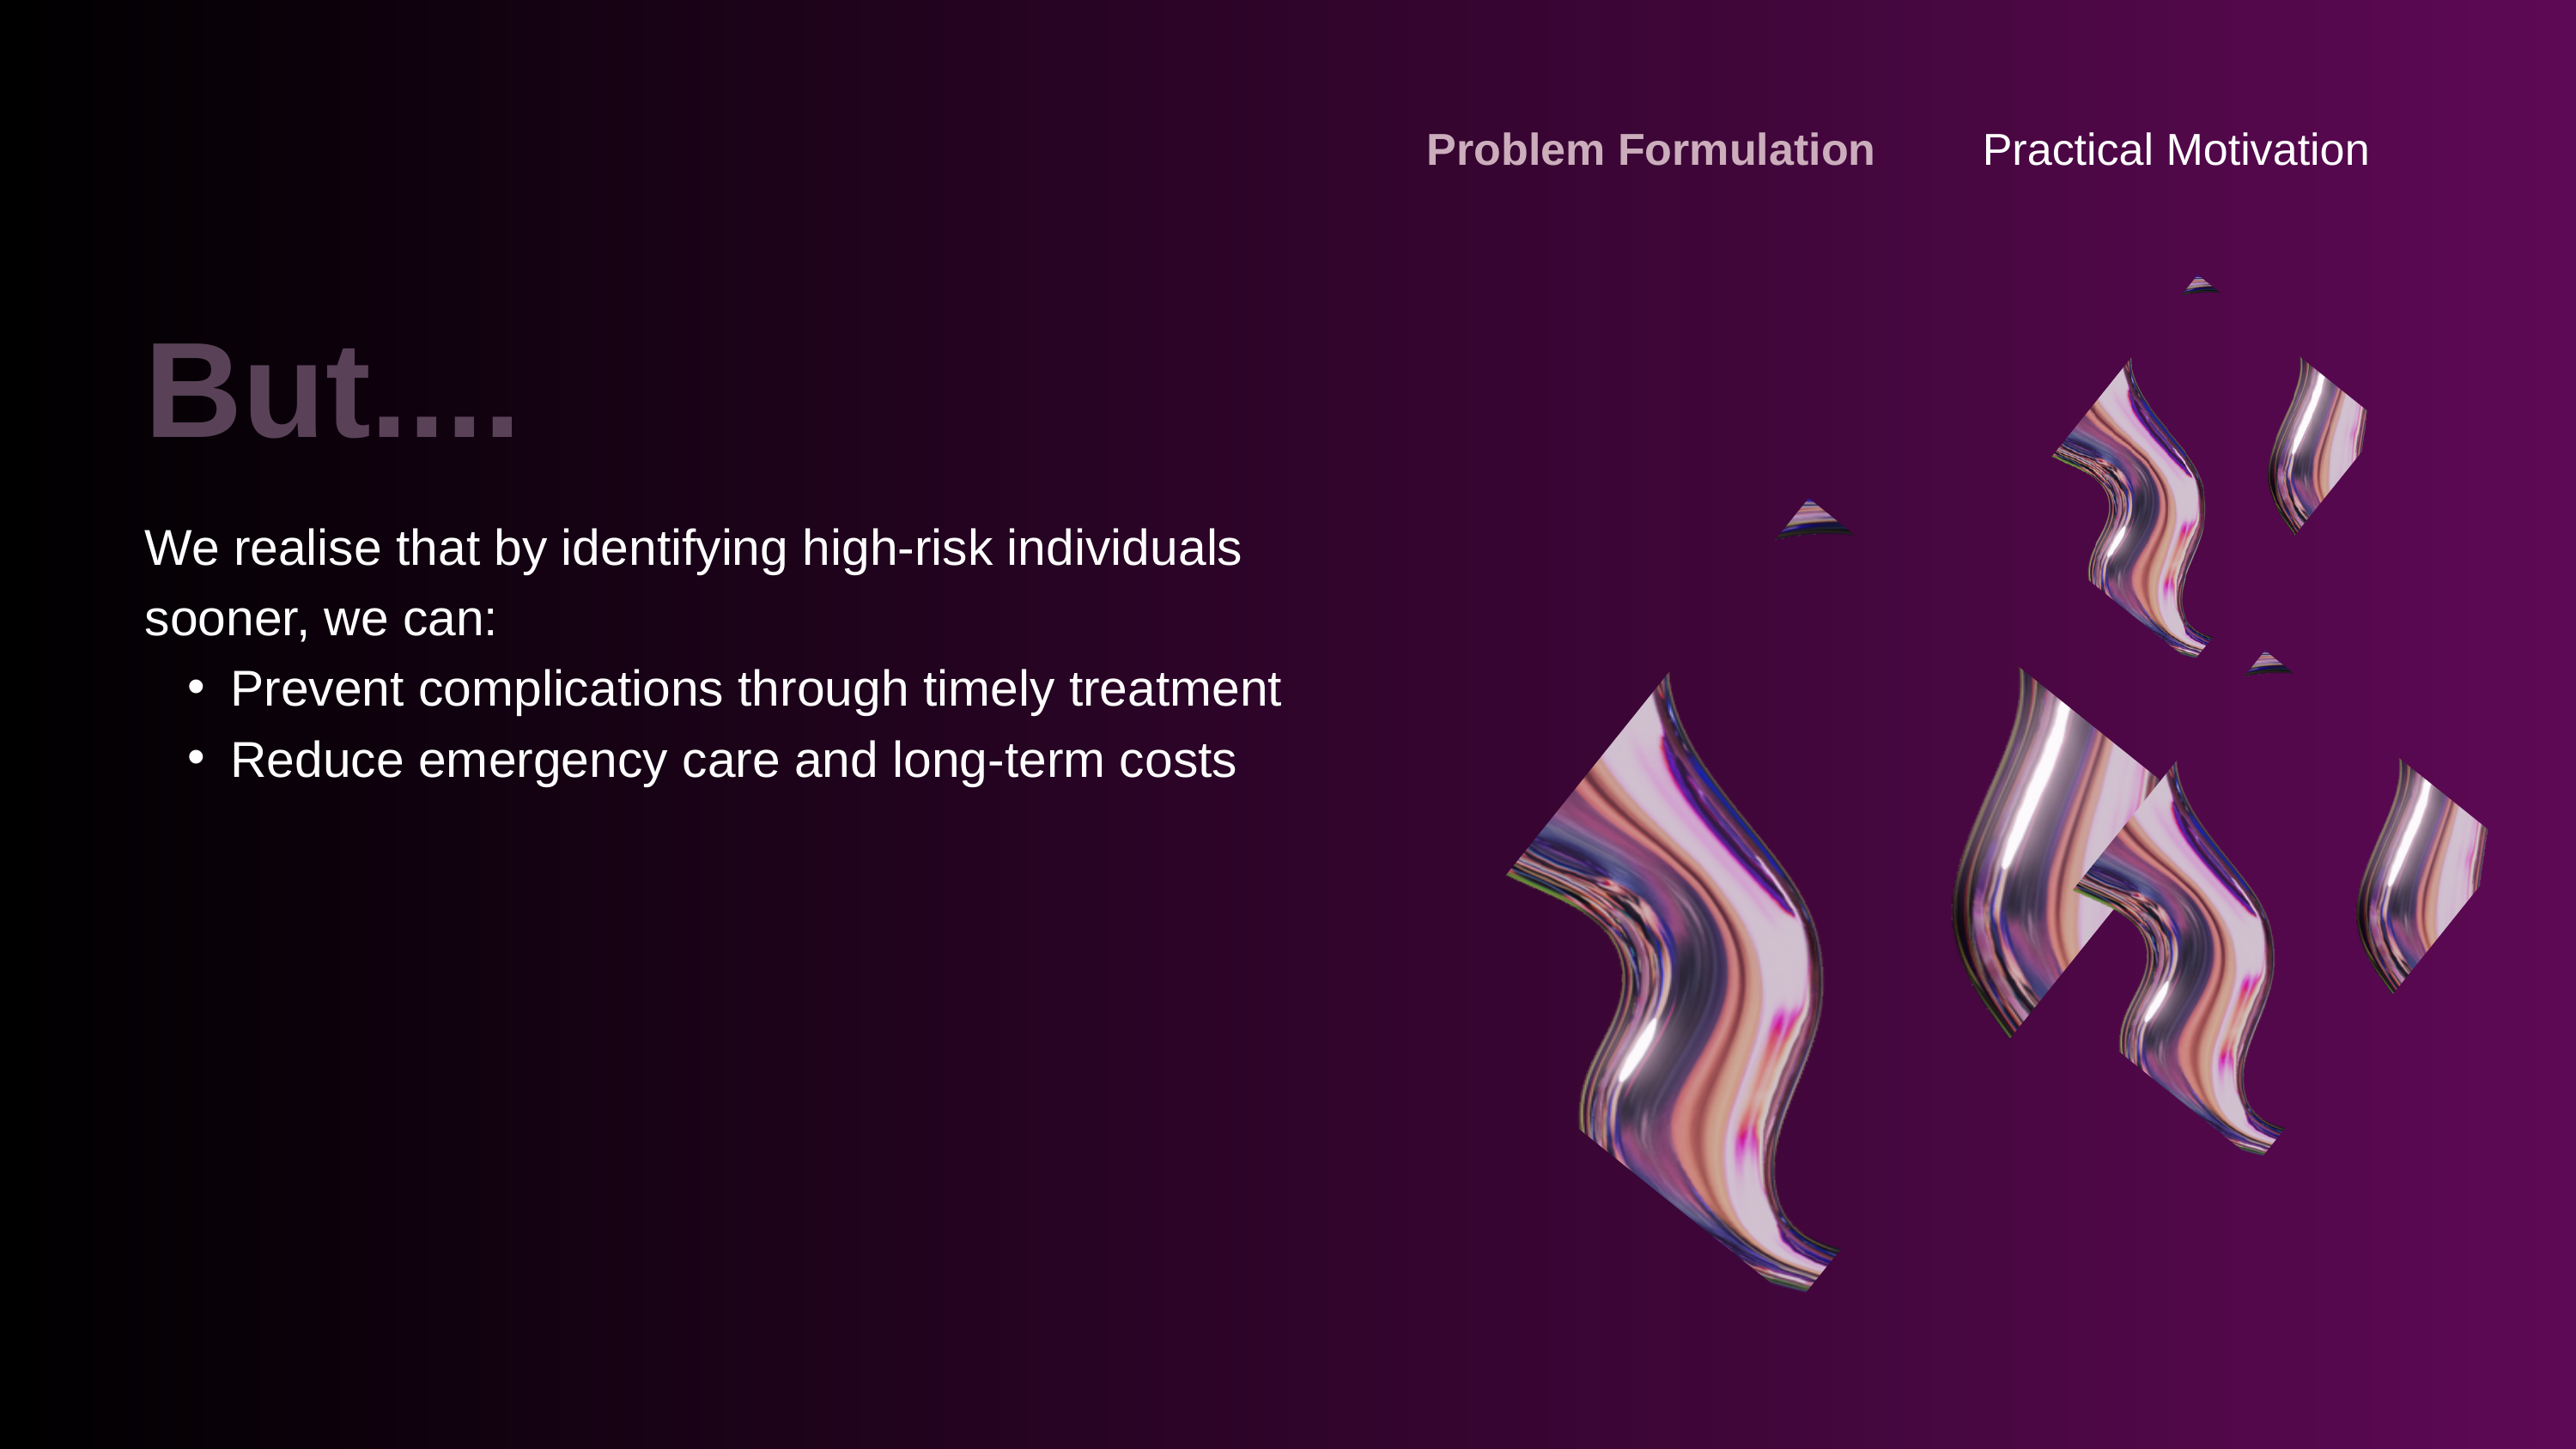

Problem Formulation
Practical Motivation

But....
We realise that by identifying high-risk individuals sooner, we can:
Prevent complications through timely treatment
Reduce emergency care and long-term costs